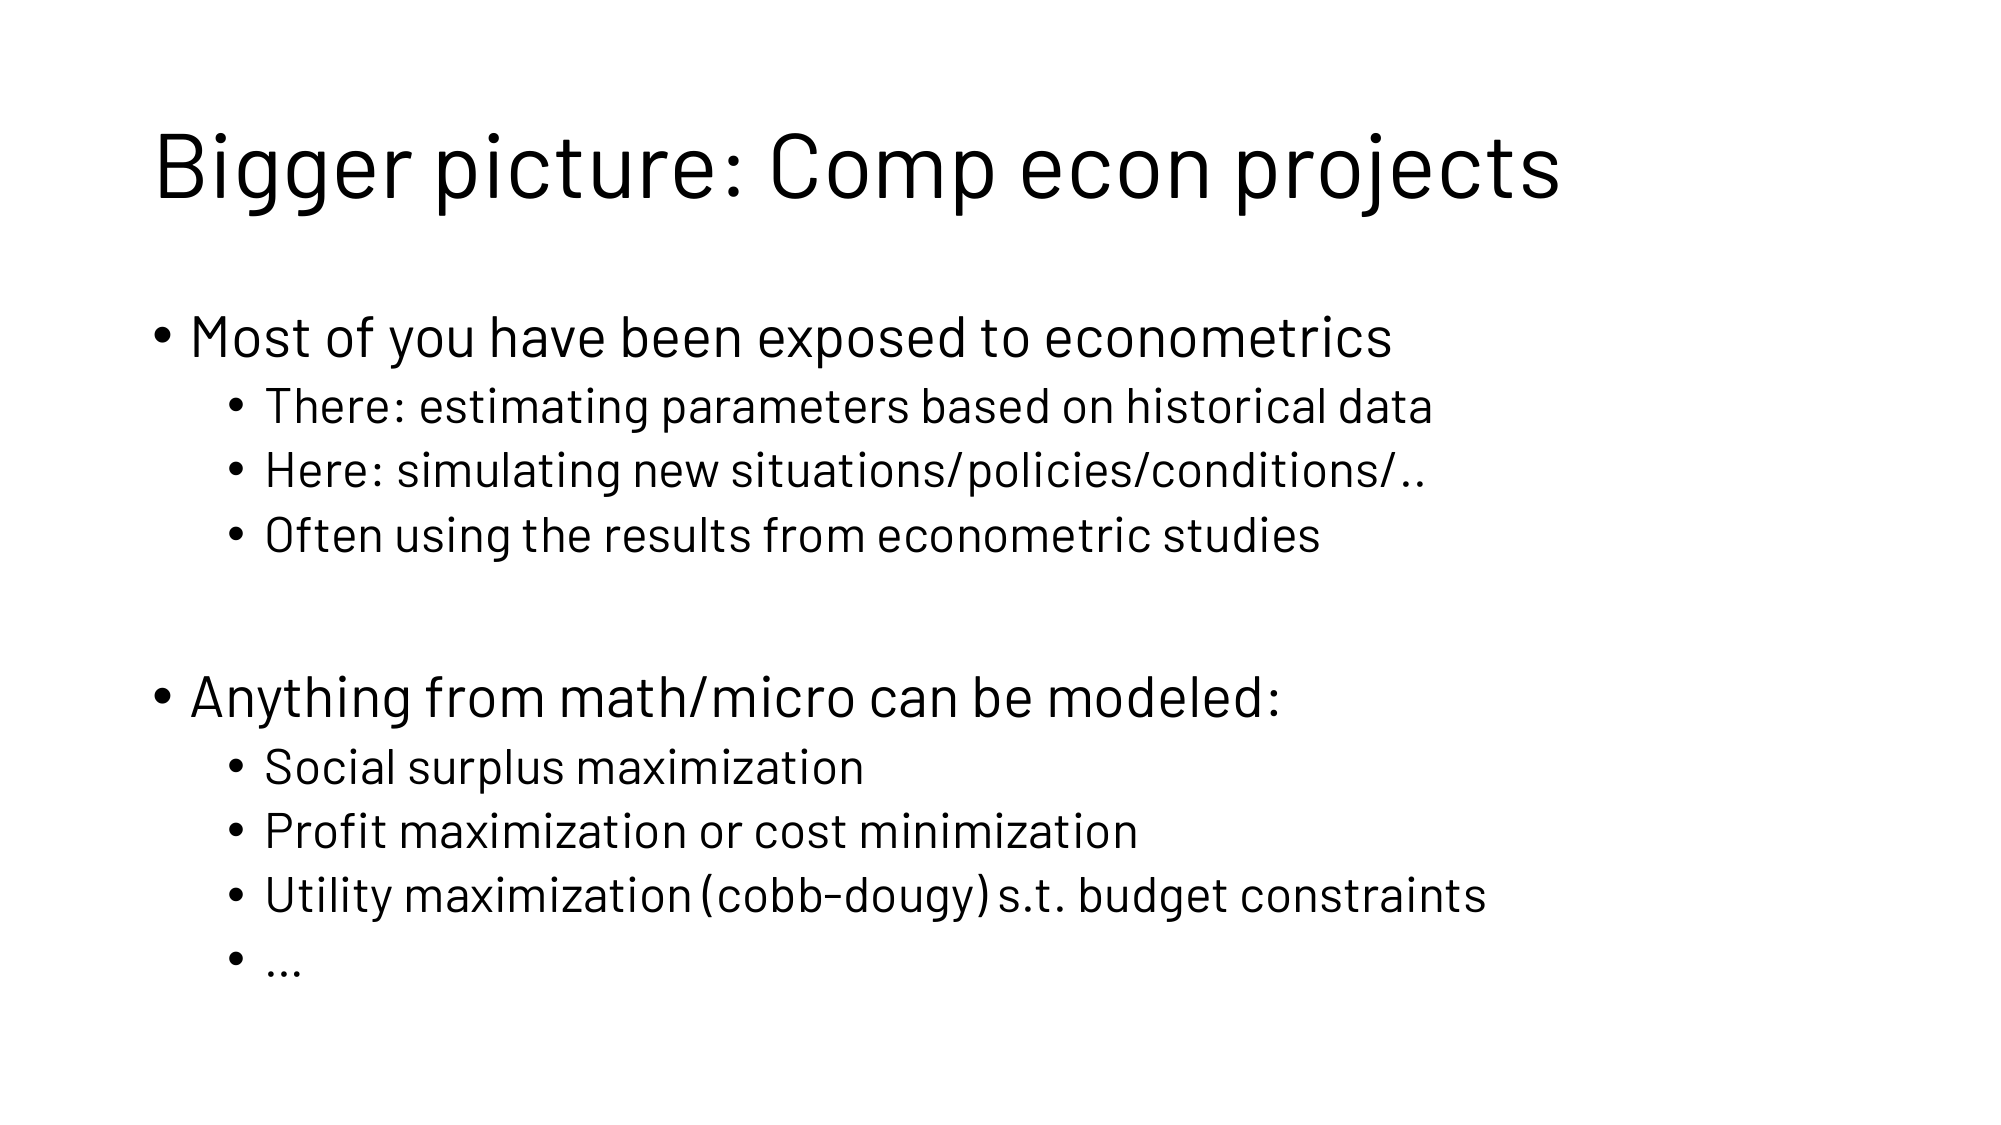

# Bigger picture: Comp econ projects
Most of you have been exposed to econometrics
There: estimating parameters based on historical data
Here: simulating new situations/policies/conditions/..
Often using the results from econometric studies

Anything from math/micro can be modeled:
Social surplus maximization
Profit maximization or cost minimization
Utility maximization (cobb-dougy) s.t. budget constraints
…